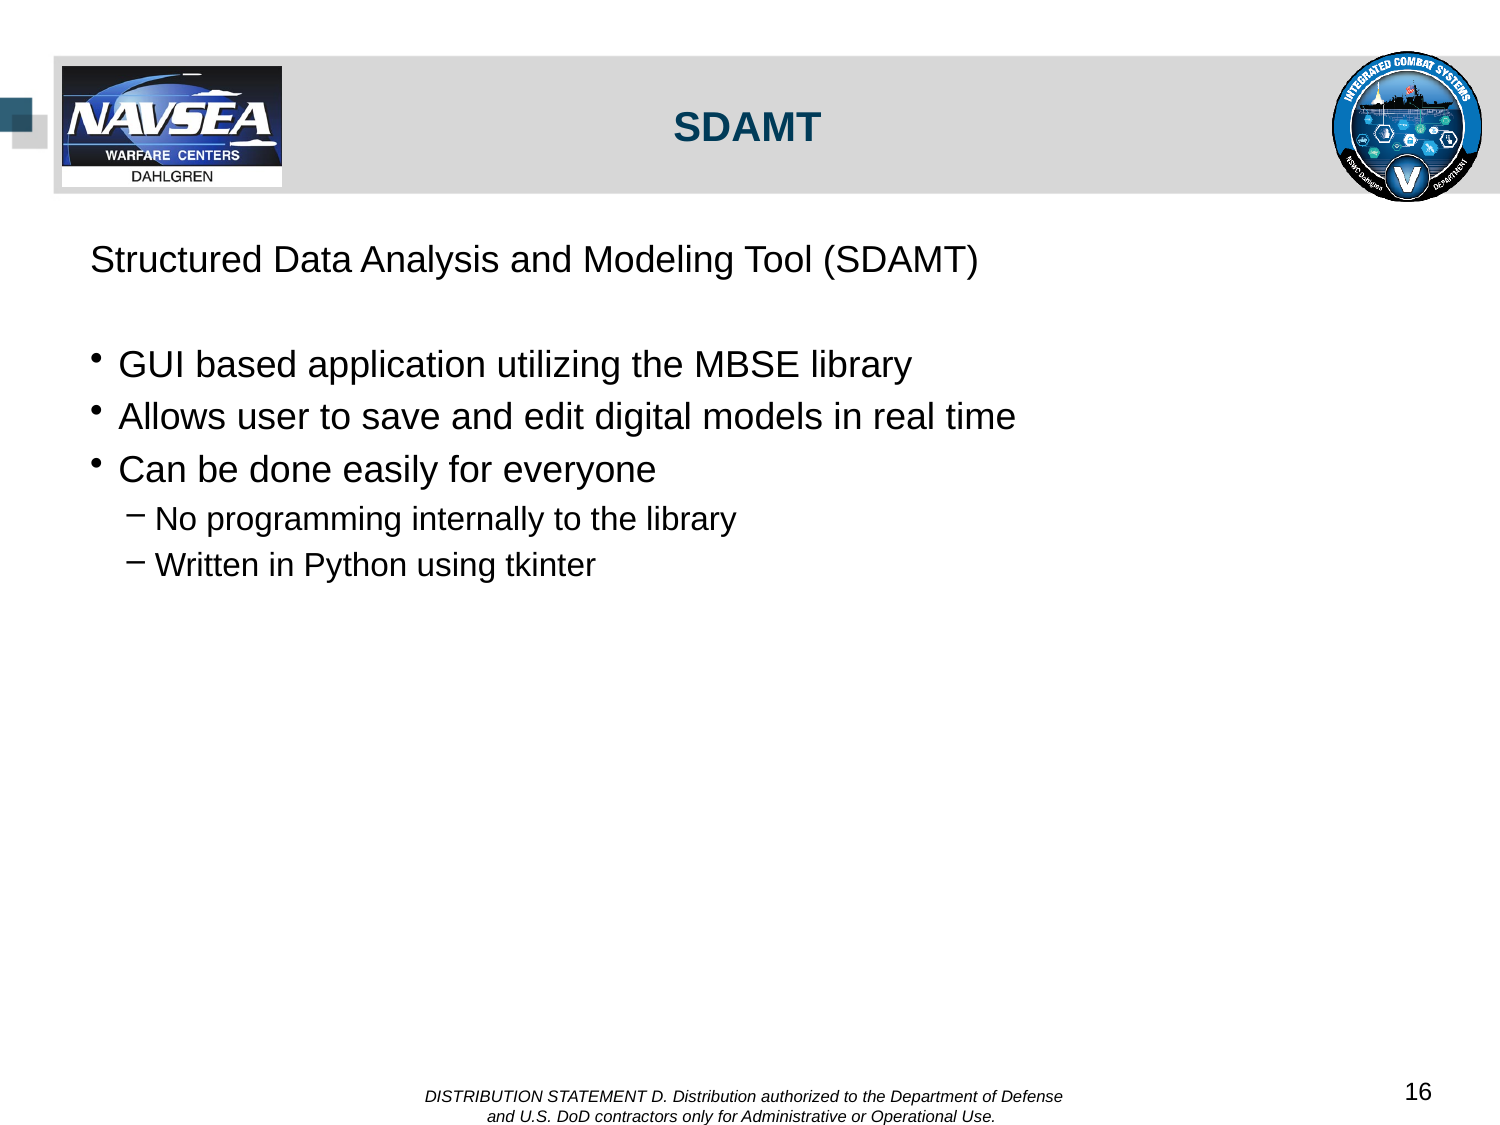

# SDAMT

Structured Data Analysis and Modeling Tool (SDAMT)

GUI based application utilizing the MBSE library
Allows user to save and edit digital models in real time
Can be done easily for everyone
No programming internally to the library
Written in Python using tkinter

16